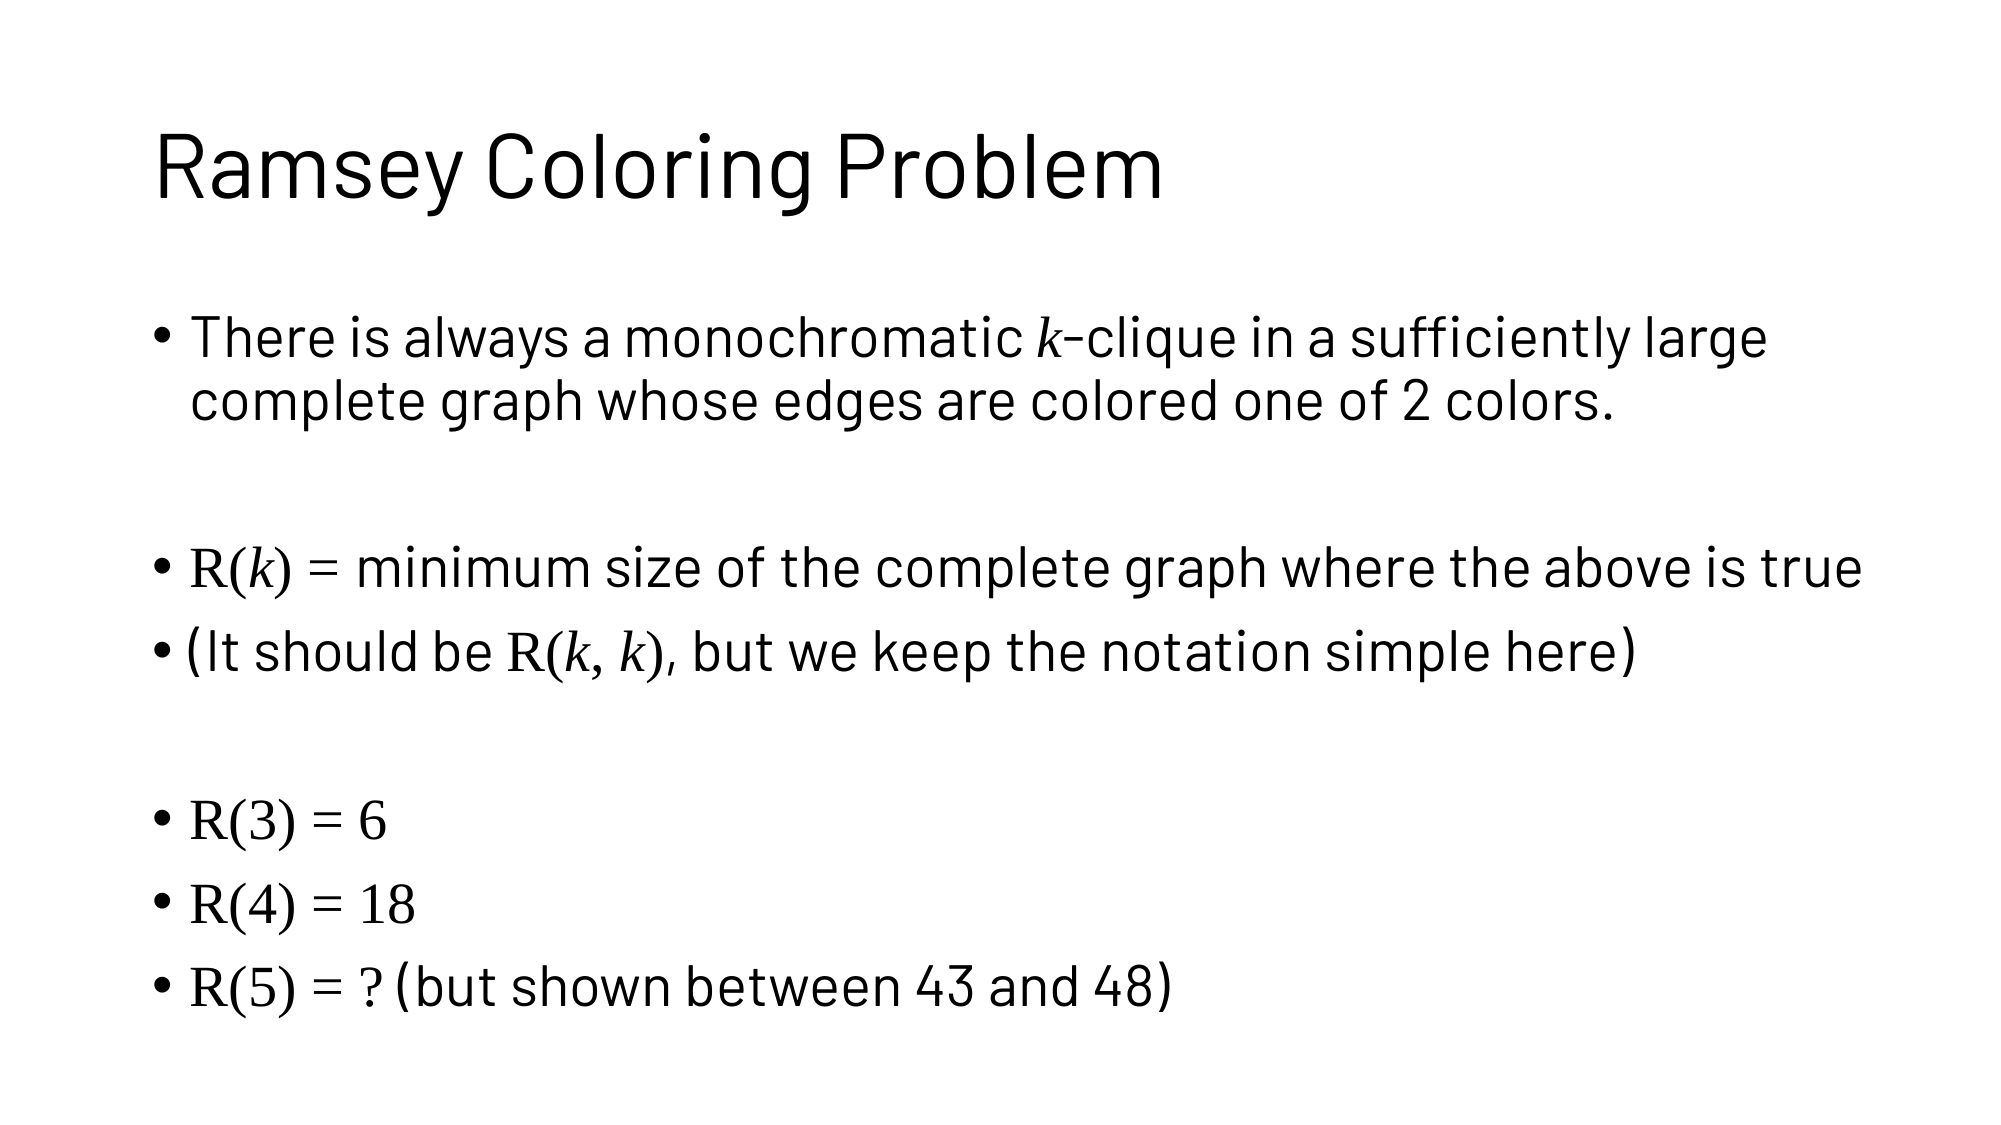

# Ramsey Coloring Problem
There is always a monochromatic k-clique in a sufficiently large complete graph whose edges are colored one of 2 colors.

R(k) = minimum size of the complete graph where the above is true
(It should be R(k, k), but we keep the notation simple here)

R(3) = 6
R(4) = 18
R(5) = ? (but shown between 43 and 48)